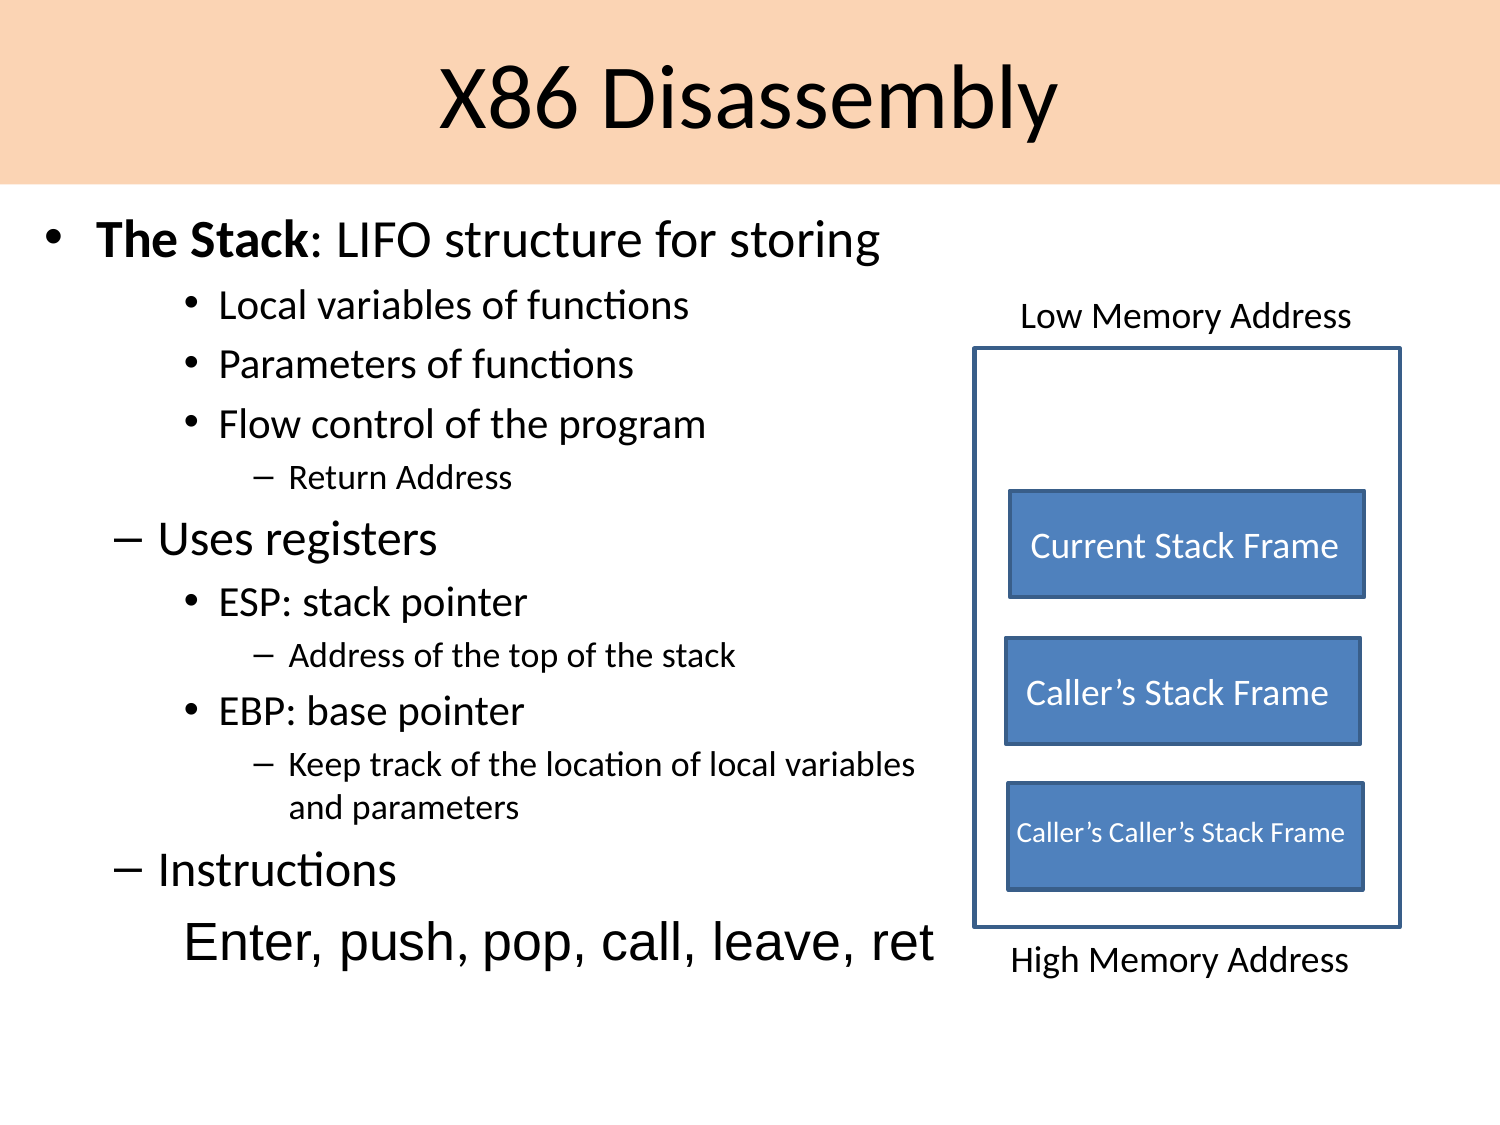

# X86 Disassembly
The Stack: LIFO structure for storing
Local variables of functions
Parameters of functions
Flow control of the program
Return Address
Uses registers
ESP: stack pointer
Address of the top of the stack
EBP: base pointer
Keep track of the location of local variables and parameters
Instructions
Enter, push, pop, call, leave, ret
Low Memory Address

Current Stack Frame

Caller’s Stack Frame

Caller’s Caller’s Stack Frame
High Memory Address